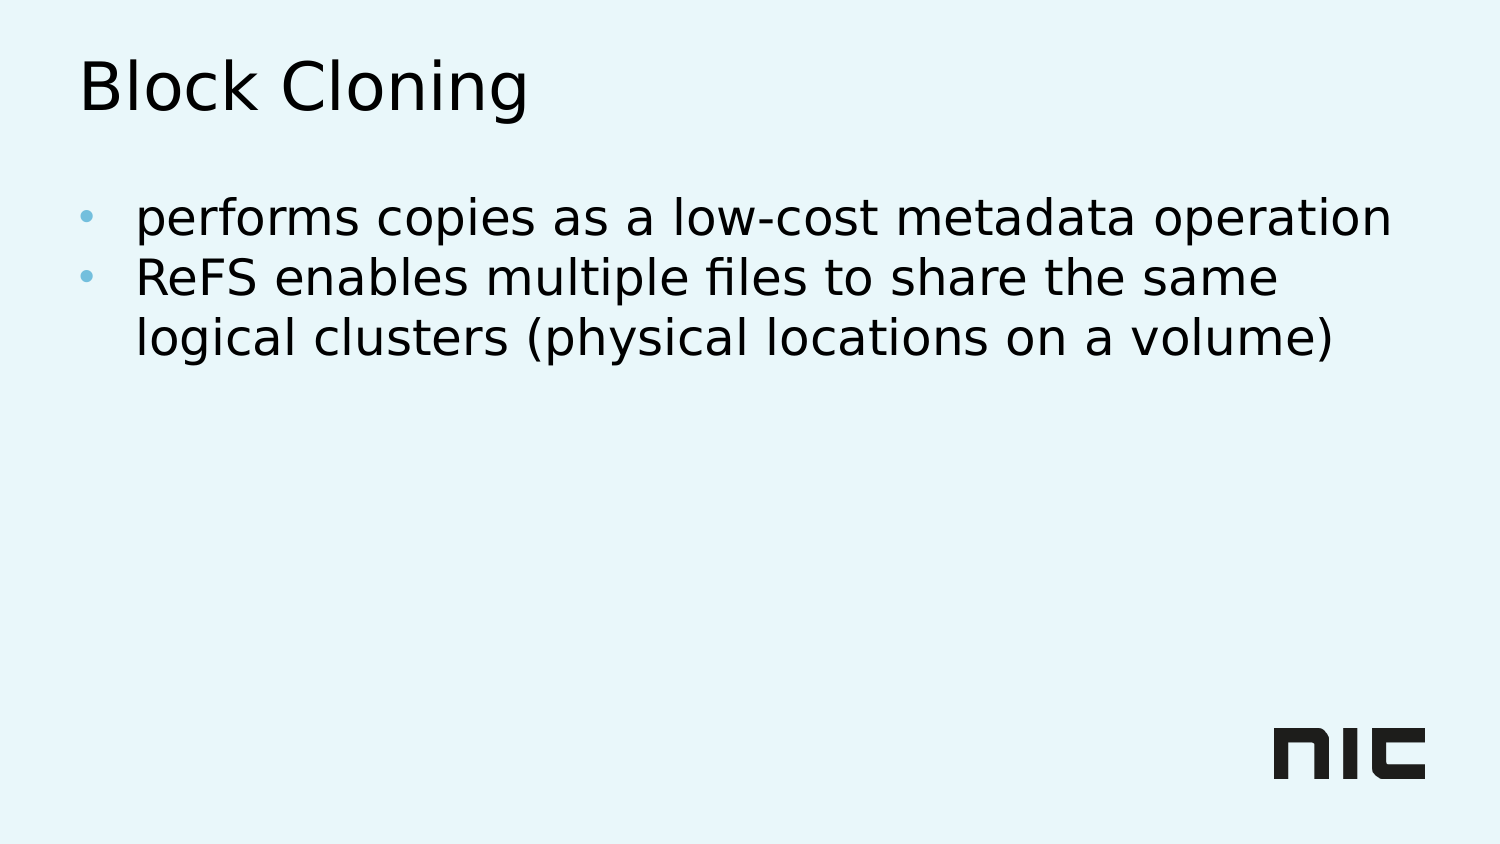

# Block Cloning
performs copies as a low-cost metadata operation
ReFS enables multiple files to share the same logical clusters (physical locations on a volume)